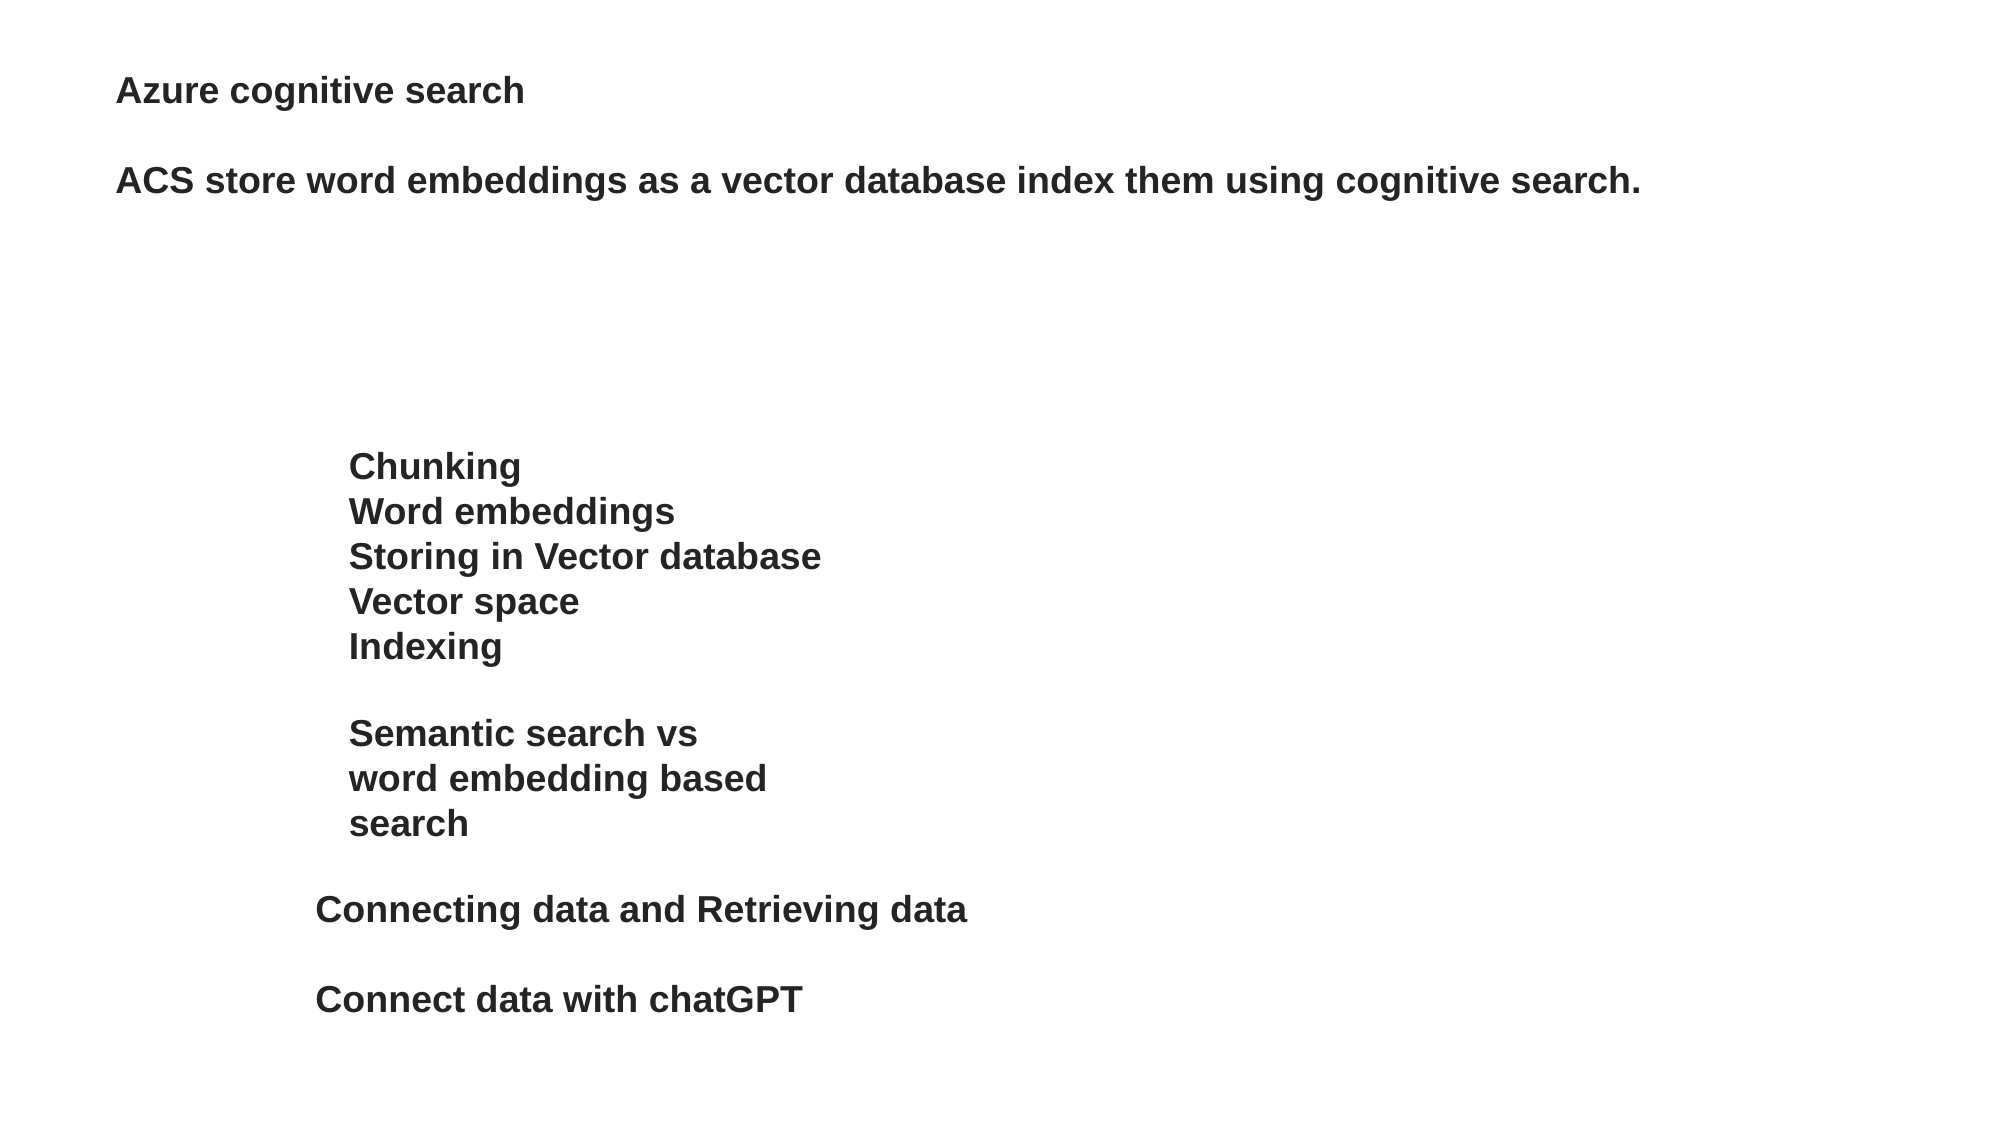

Azure cognitive search

ACS store word embeddings as a vector database index them using cognitive search.
Chunking
Word embeddings
Storing in Vector database
Vector space
Indexing
Semantic search vs
word embedding based search
Connecting data and Retrieving data

Connect data with chatGPT